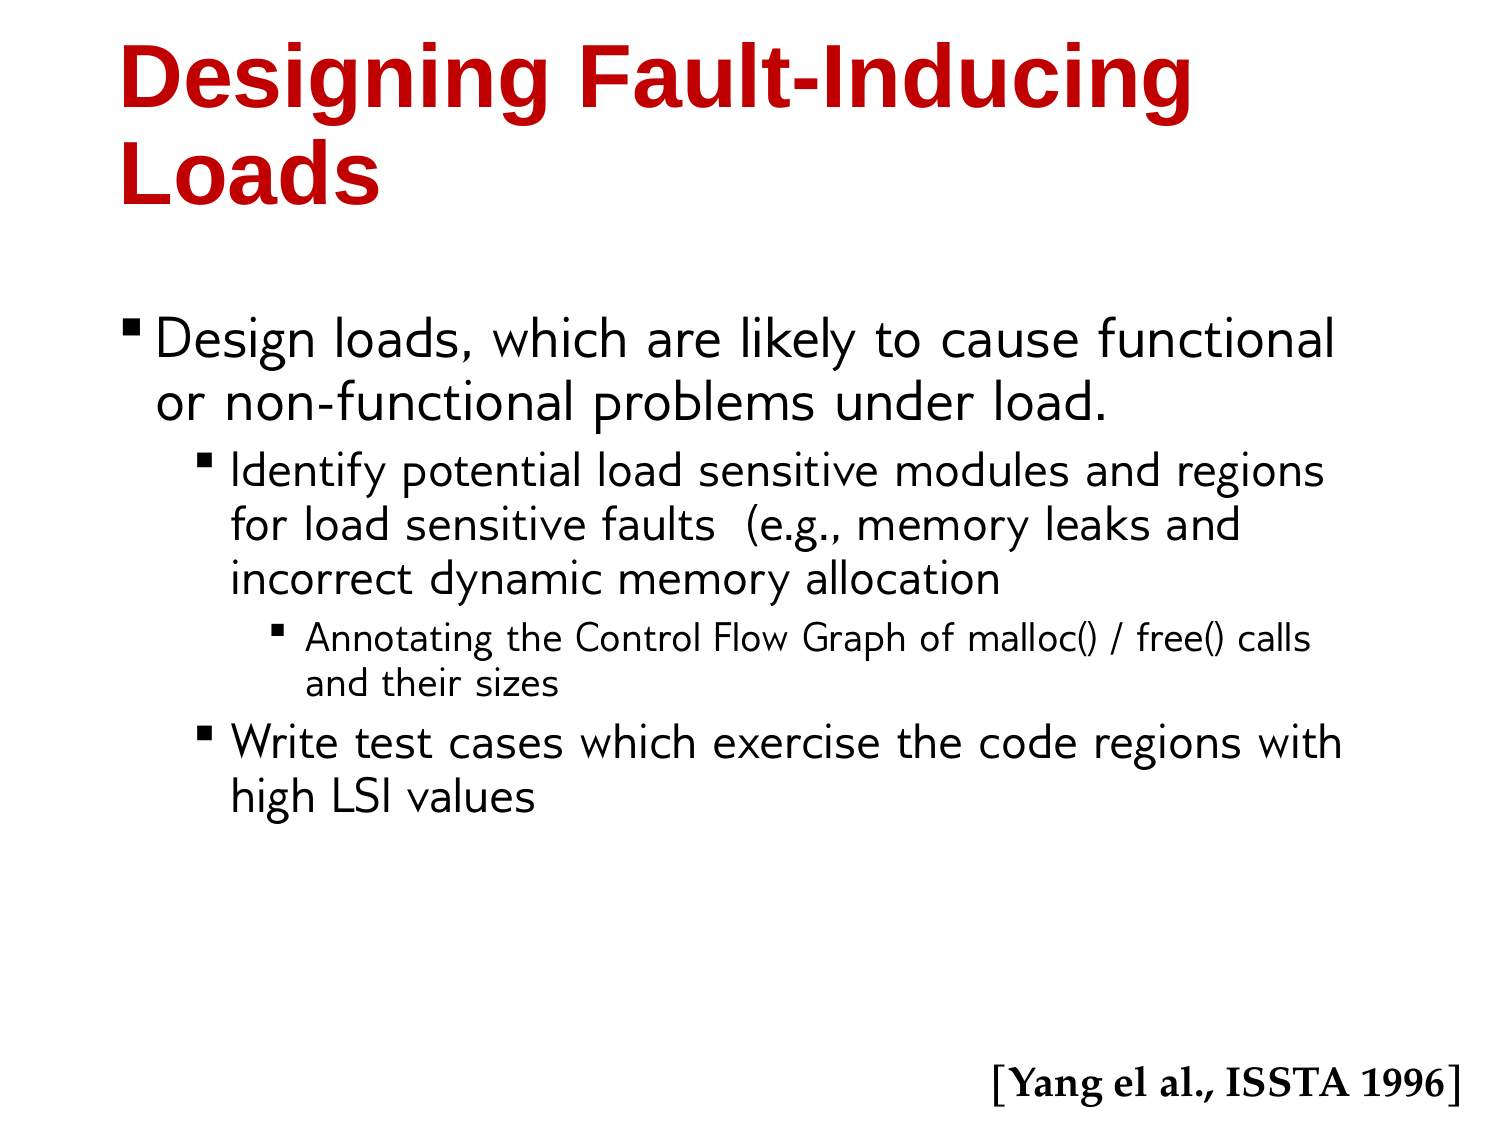

# Designing Fault-Inducing Loads
Design loads, which are likely to cause functional or non-functional problems under load.
Identify potential load sensitive modules and regions for load sensitive faults  (e.g., memory leaks and incorrect dynamic memory allocation
Annotating the Control Flow Graph of malloc() / free() calls and their sizes
Write test cases which exercise the code regions with high LSI values

[Yang el al., ISSTA 1996]